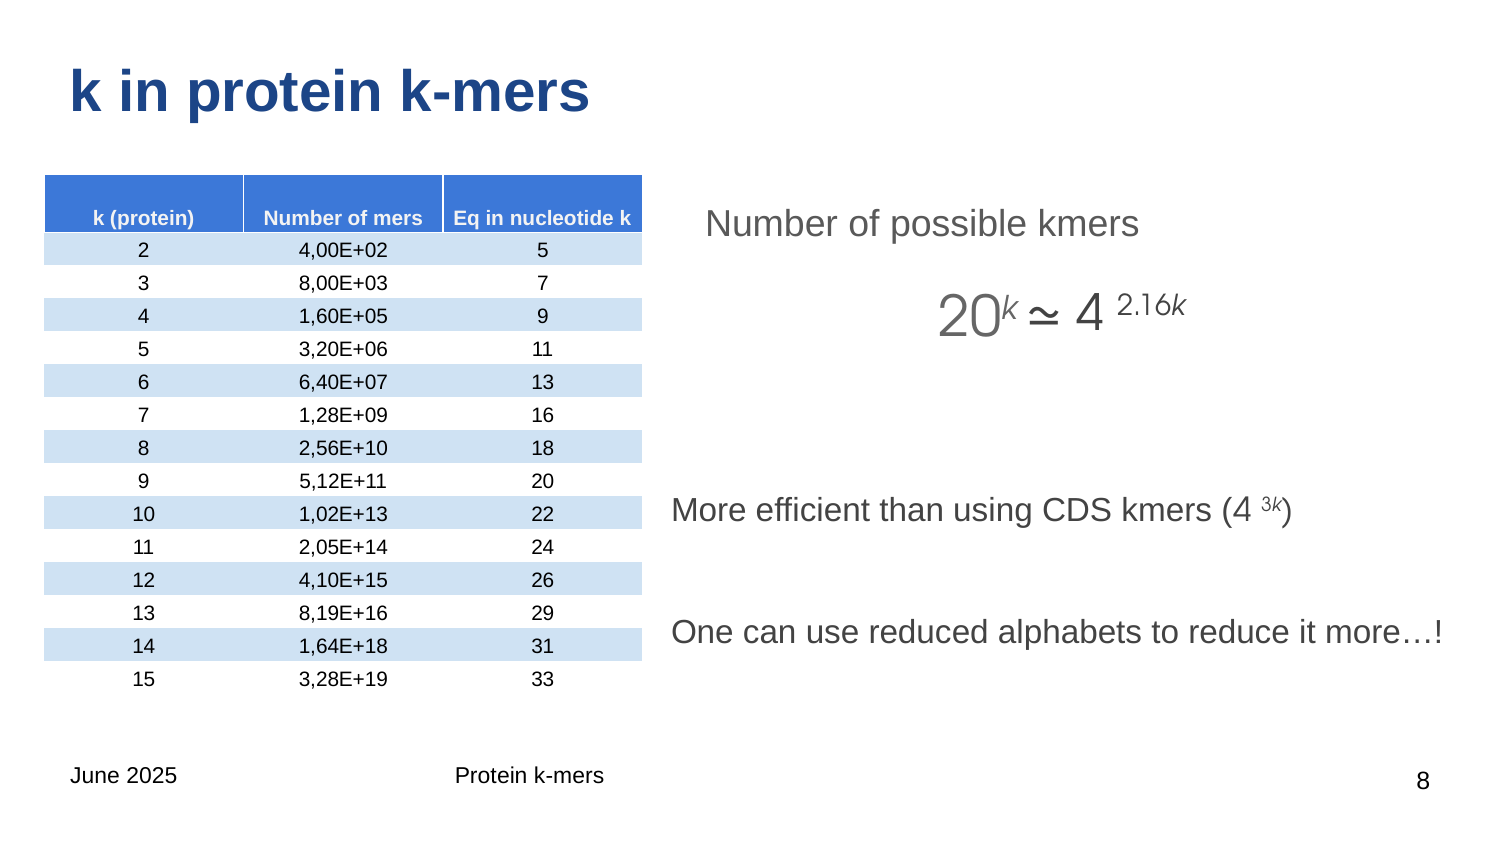

# k in protein k-mers
| k (protein) | Number of mers | Eq in nucleotide k |
| --- | --- | --- |
| 2 | 4,00E+02 | 5 |
| 3 | 8,00E+03 | 7 |
| 4 | 1,60E+05 | 9 |
| 5 | 3,20E+06 | 11 |
| 6 | 6,40E+07 | 13 |
| 7 | 1,28E+09 | 16 |
| 8 | 2,56E+10 | 18 |
| 9 | 5,12E+11 | 20 |
| 10 | 1,02E+13 | 22 |
| 11 | 2,05E+14 | 24 |
| 12 | 4,10E+15 | 26 |
| 13 | 8,19E+16 | 29 |
| 14 | 1,64E+18 | 31 |
| 15 | 3,28E+19 | 33 |
Number of possible kmers

20k ≃ 4 2.16k 0
≃ 4 2.16k
More efficient than using CDS kmers (4 3k)

One can use reduced alphabets to reduce it more…!
June 2025
Protein k-mers
8